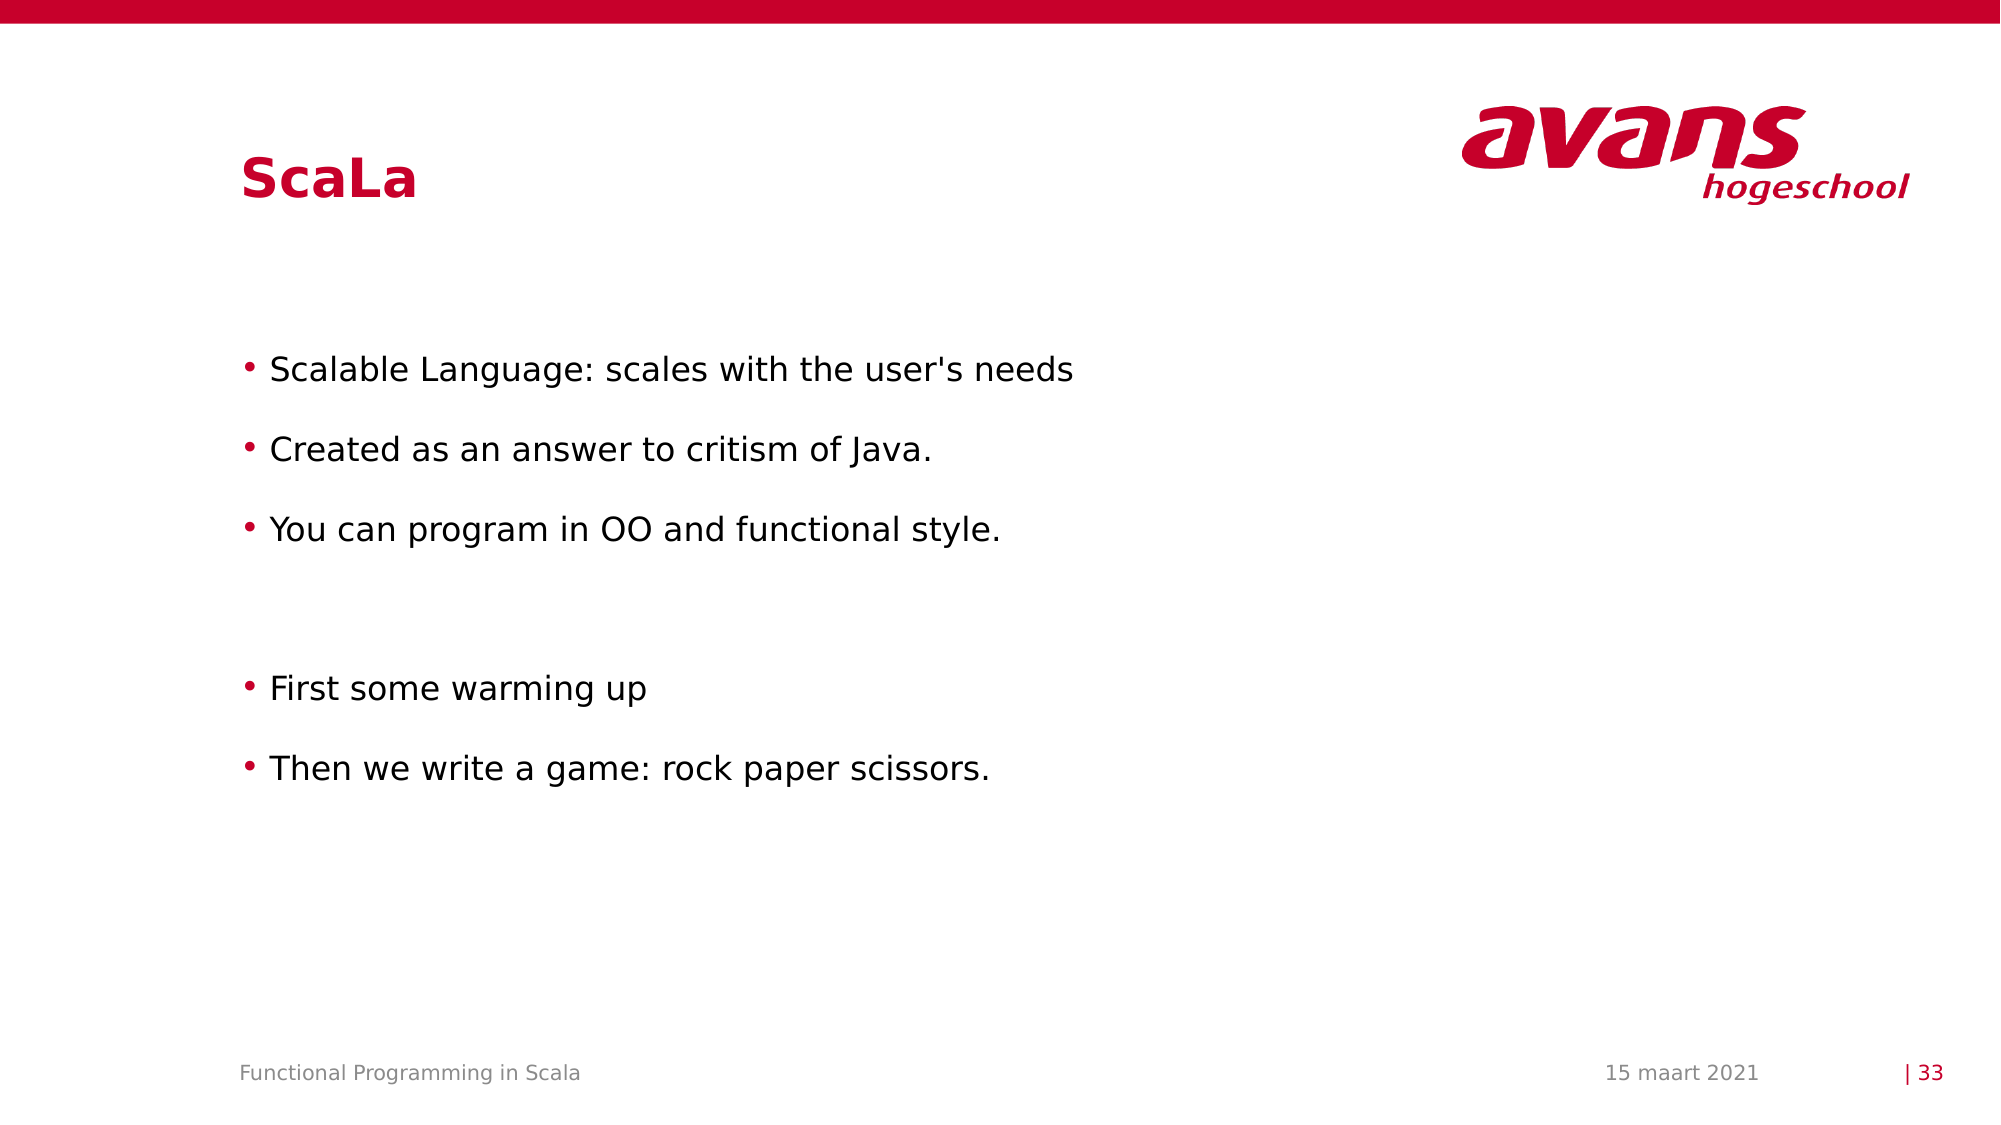

# ScaLa
Scalable Language: scales with the user's needs

Created as an answer to critism of Java.

You can program in OO and functional style.

First some warming up

Then we write a game: rock paper scissors.

15 maart 2021
| 33